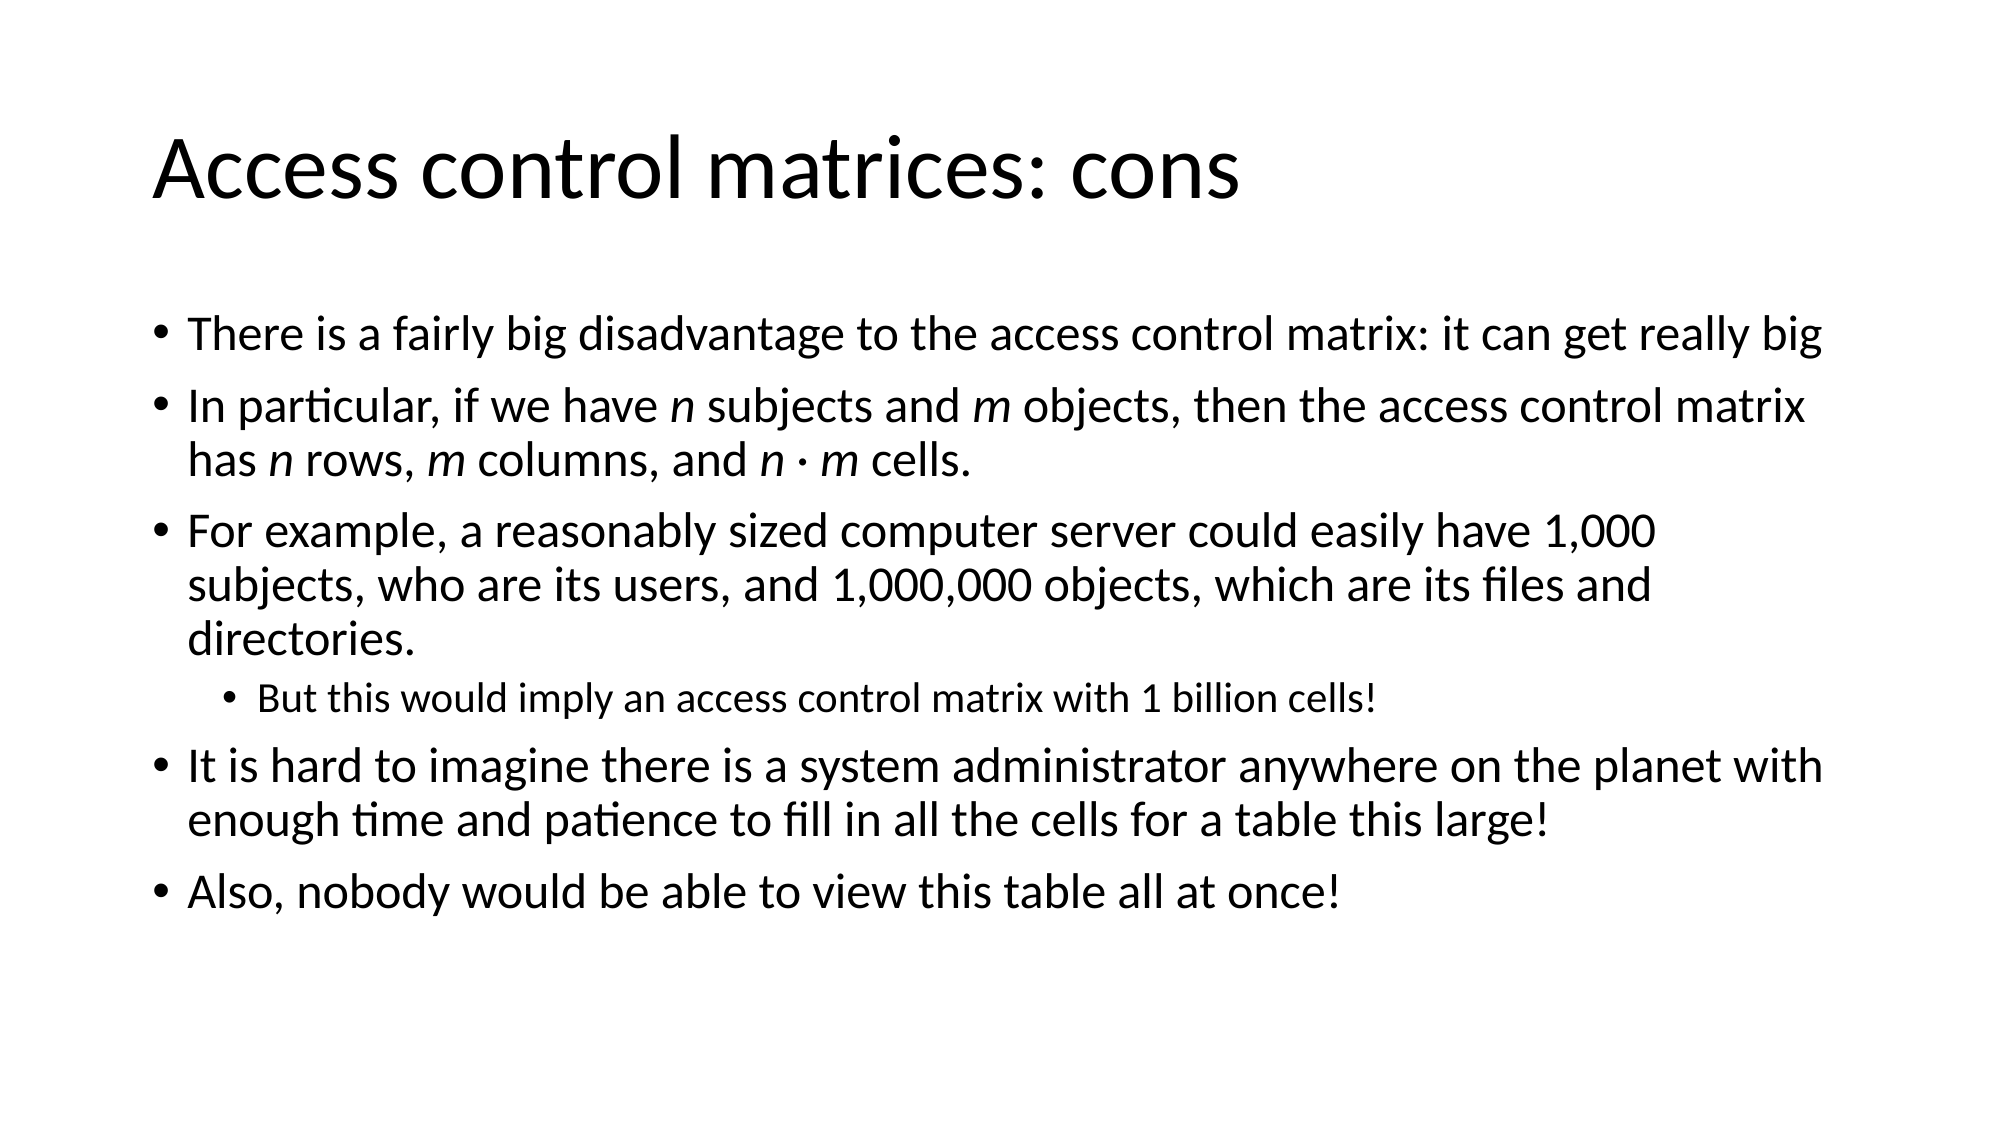

# Access control matrices: cons
There is a fairly big disadvantage to the access control matrix: it can get really big
In particular, if we have n subjects and m objects, then the access control matrix has n rows, m columns, and n · m cells.
For example, a reasonably sized computer server could easily have 1,000 subjects, who are its users, and 1,000,000 objects, which are its files and directories.
But this would imply an access control matrix with 1 billion cells!
It is hard to imagine there is a system administrator anywhere on the planet with enough time and patience to fill in all the cells for a table this large!
Also, nobody would be able to view this table all at once!